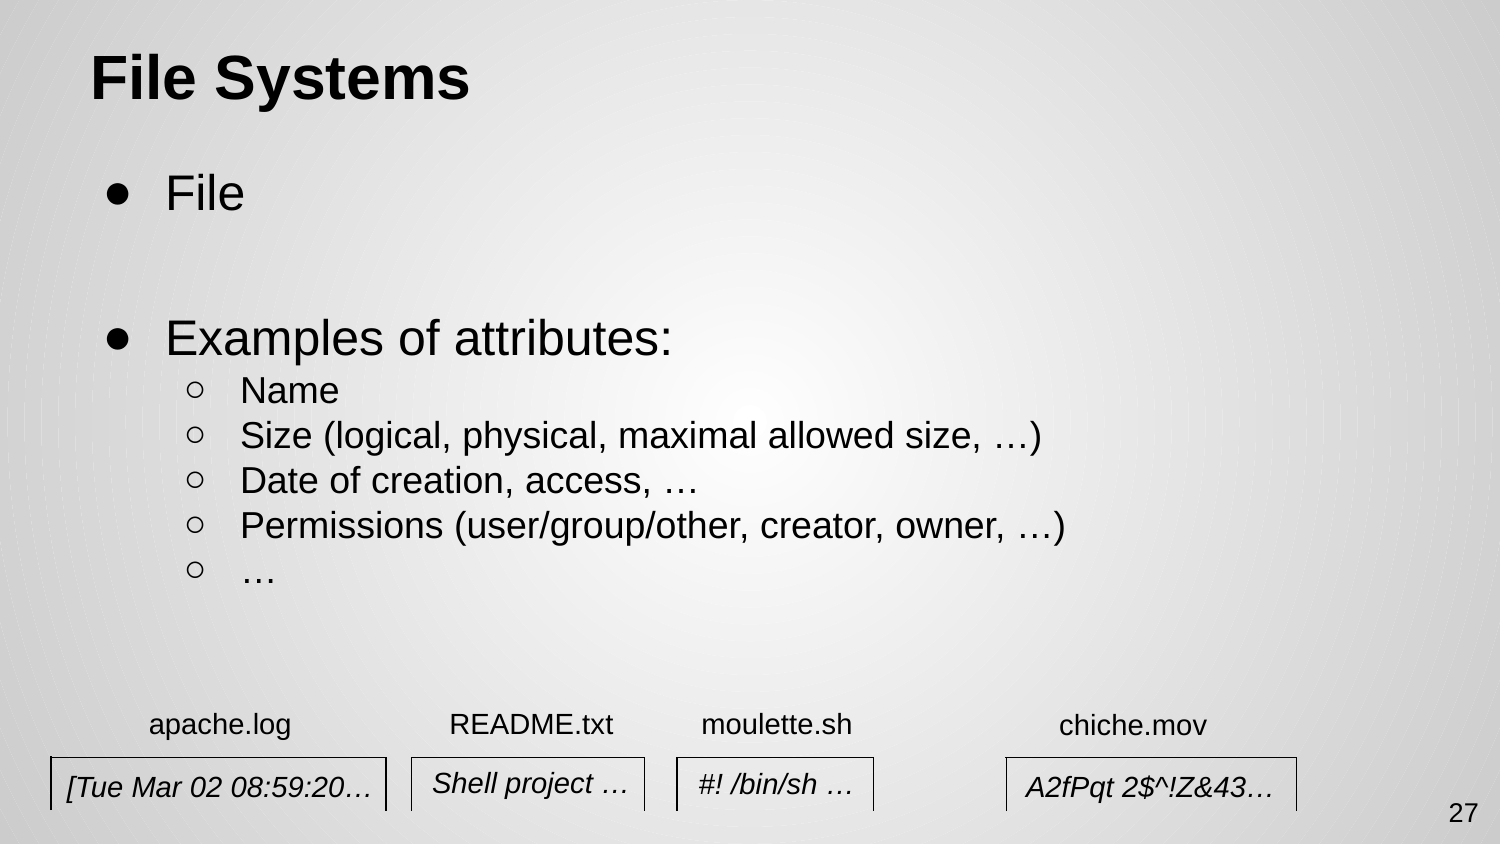

# File Systems
File

Examples of attributes:
Name
Size (logical, physical, maximal allowed size, …)
Date of creation, access, …
Permissions (user/group/other, creator, owner, …)
…

apache.log
moulette.sh
README.txt
chiche.mov
Shell project …
#! /bin/sh …
[Tue Mar 02 08:59:20…
A2fPqt 2$^!Z&43…
27